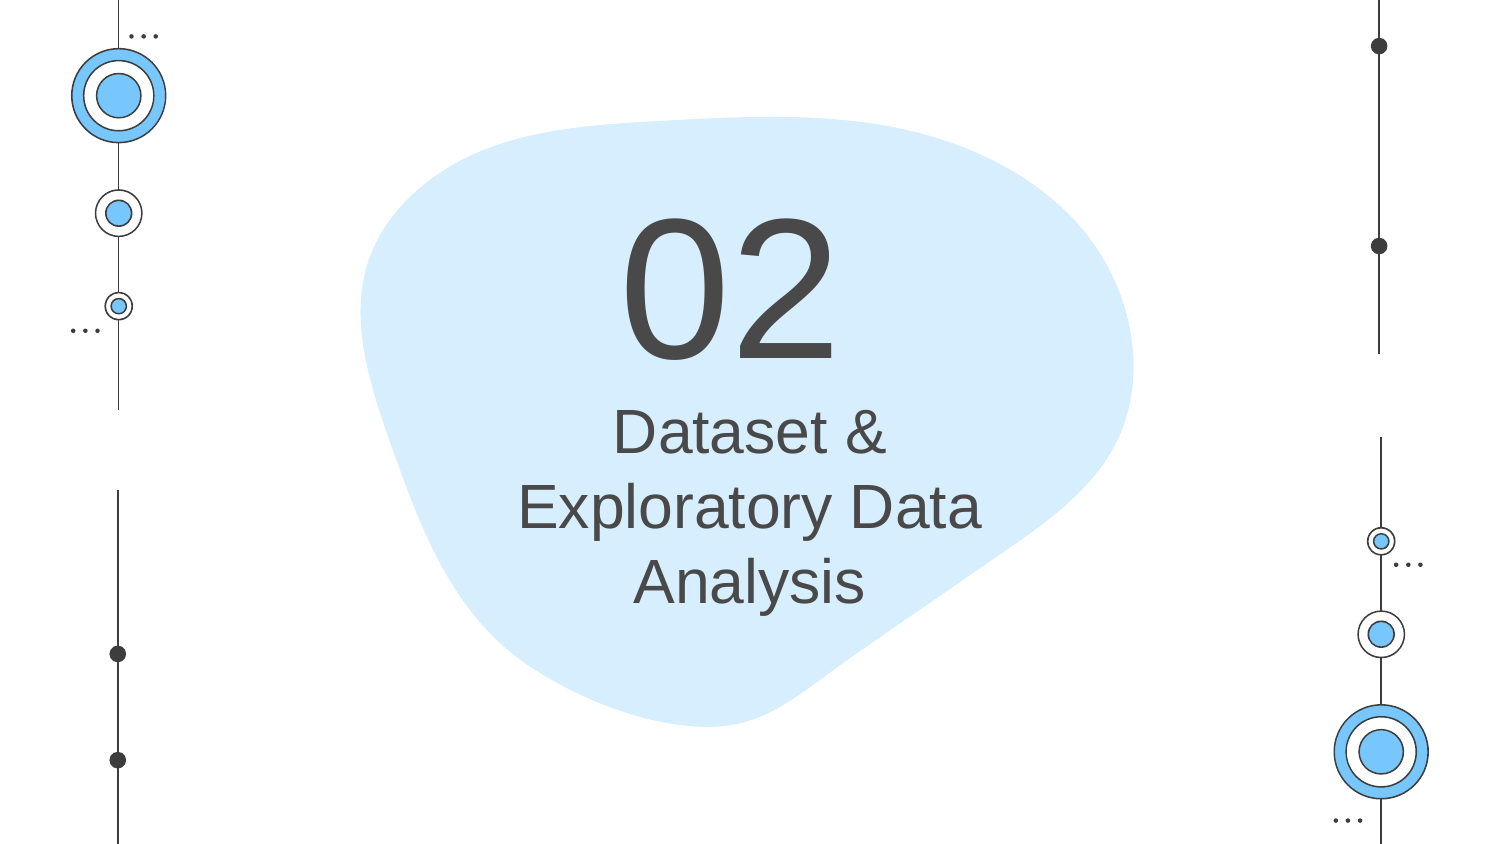

02
# Dataset & Exploratory Data Analysis